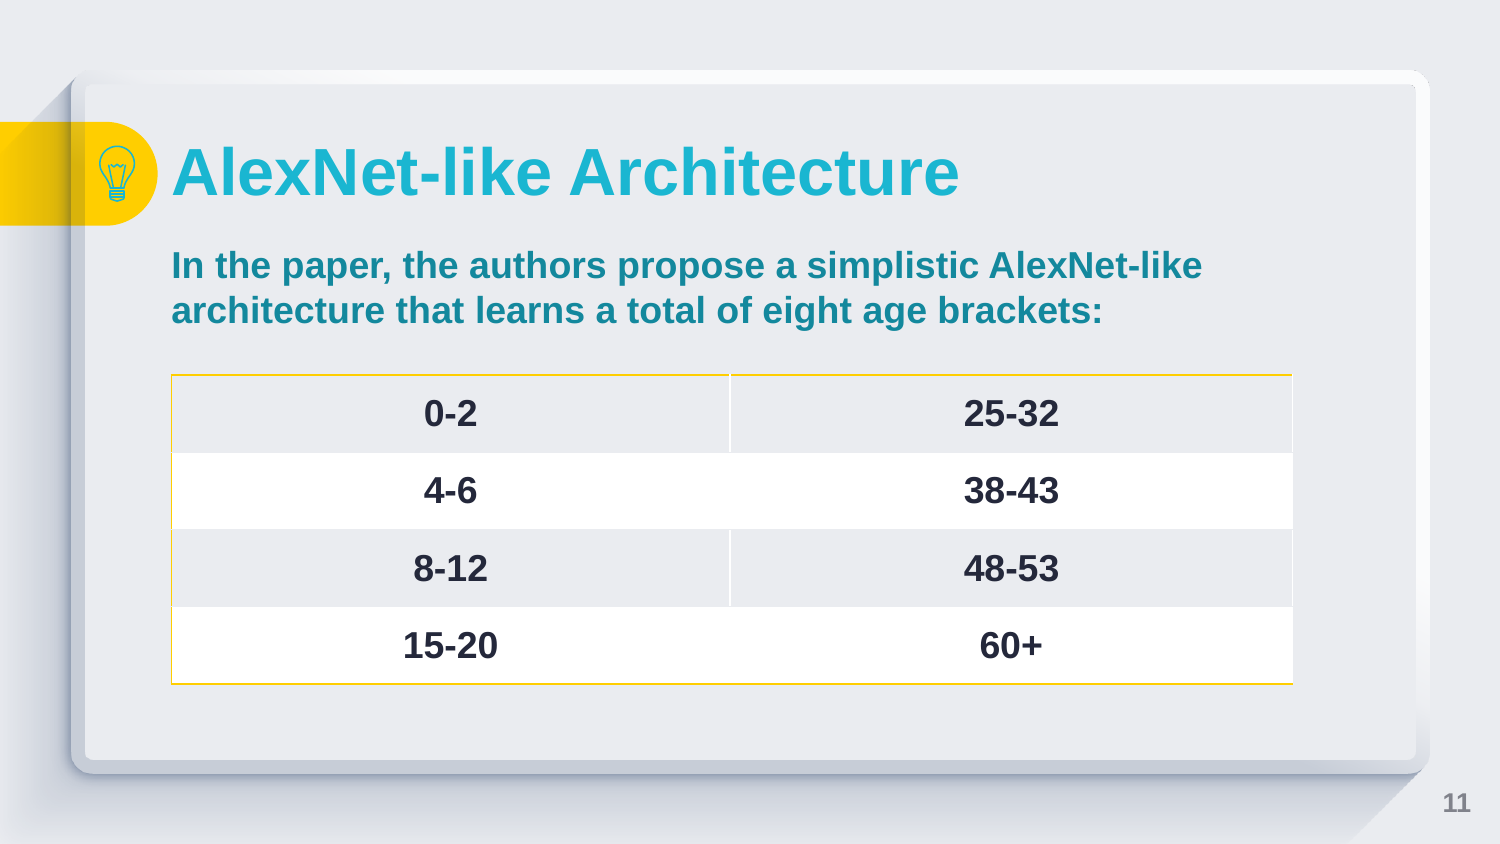

# AlexNet-like Architecture

In the paper, the authors propose a simplistic AlexNet-like architecture that learns a total of eight age brackets:
| 0-2 | 25-32 |
| --- | --- |
| 4-6 | 38-43 |
| 8-12 | 48-53 |
| 15-20 | 60+ |
11